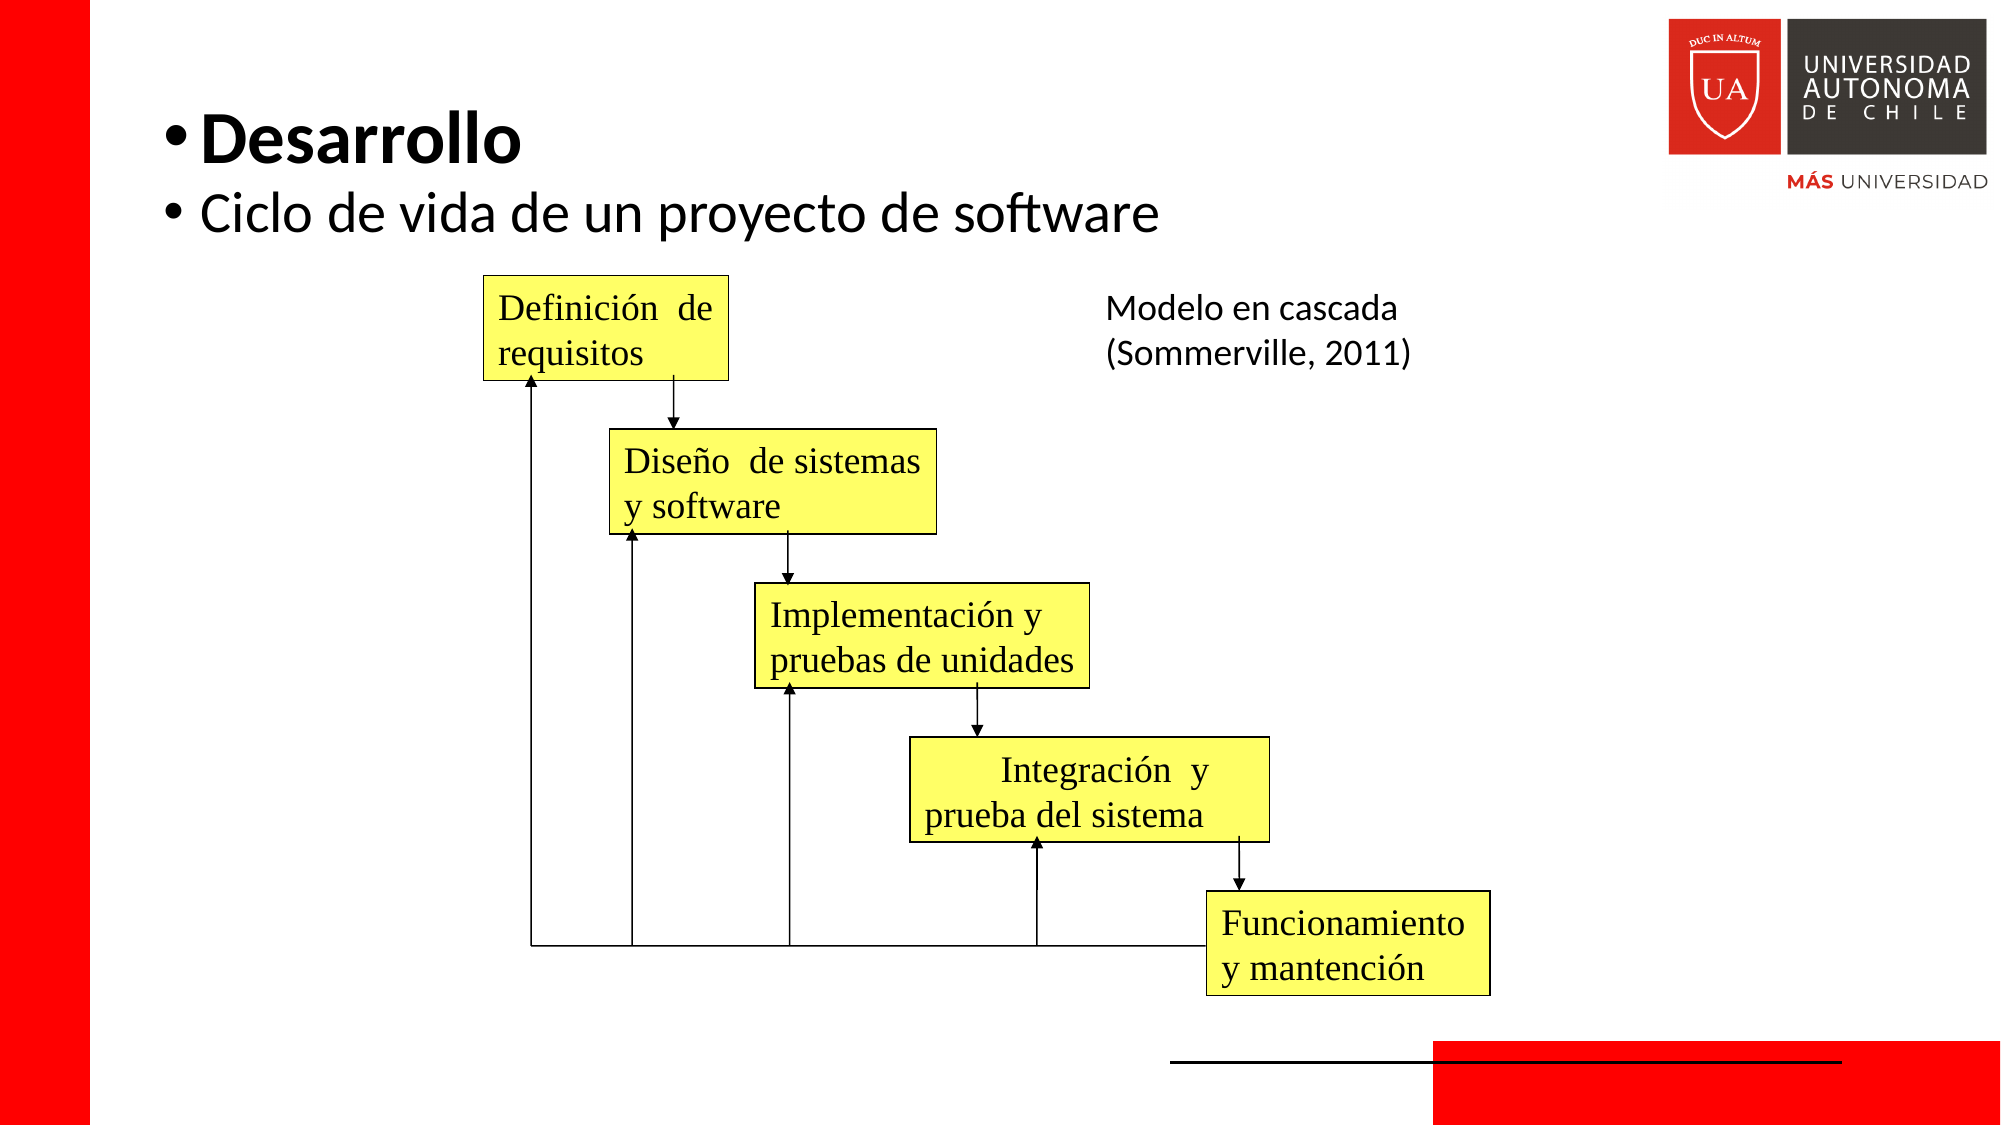

Desarrollo
Ciclo de vida de un proyecto de software
Definición  de
requisitos

Diseño  de sistemas
y software

Implementación y
pruebas de unidades

        Integración  y
prueba del sistema

Funcionamiento
y mantención

Modelo en cascada (Sommerville, 2011)
29